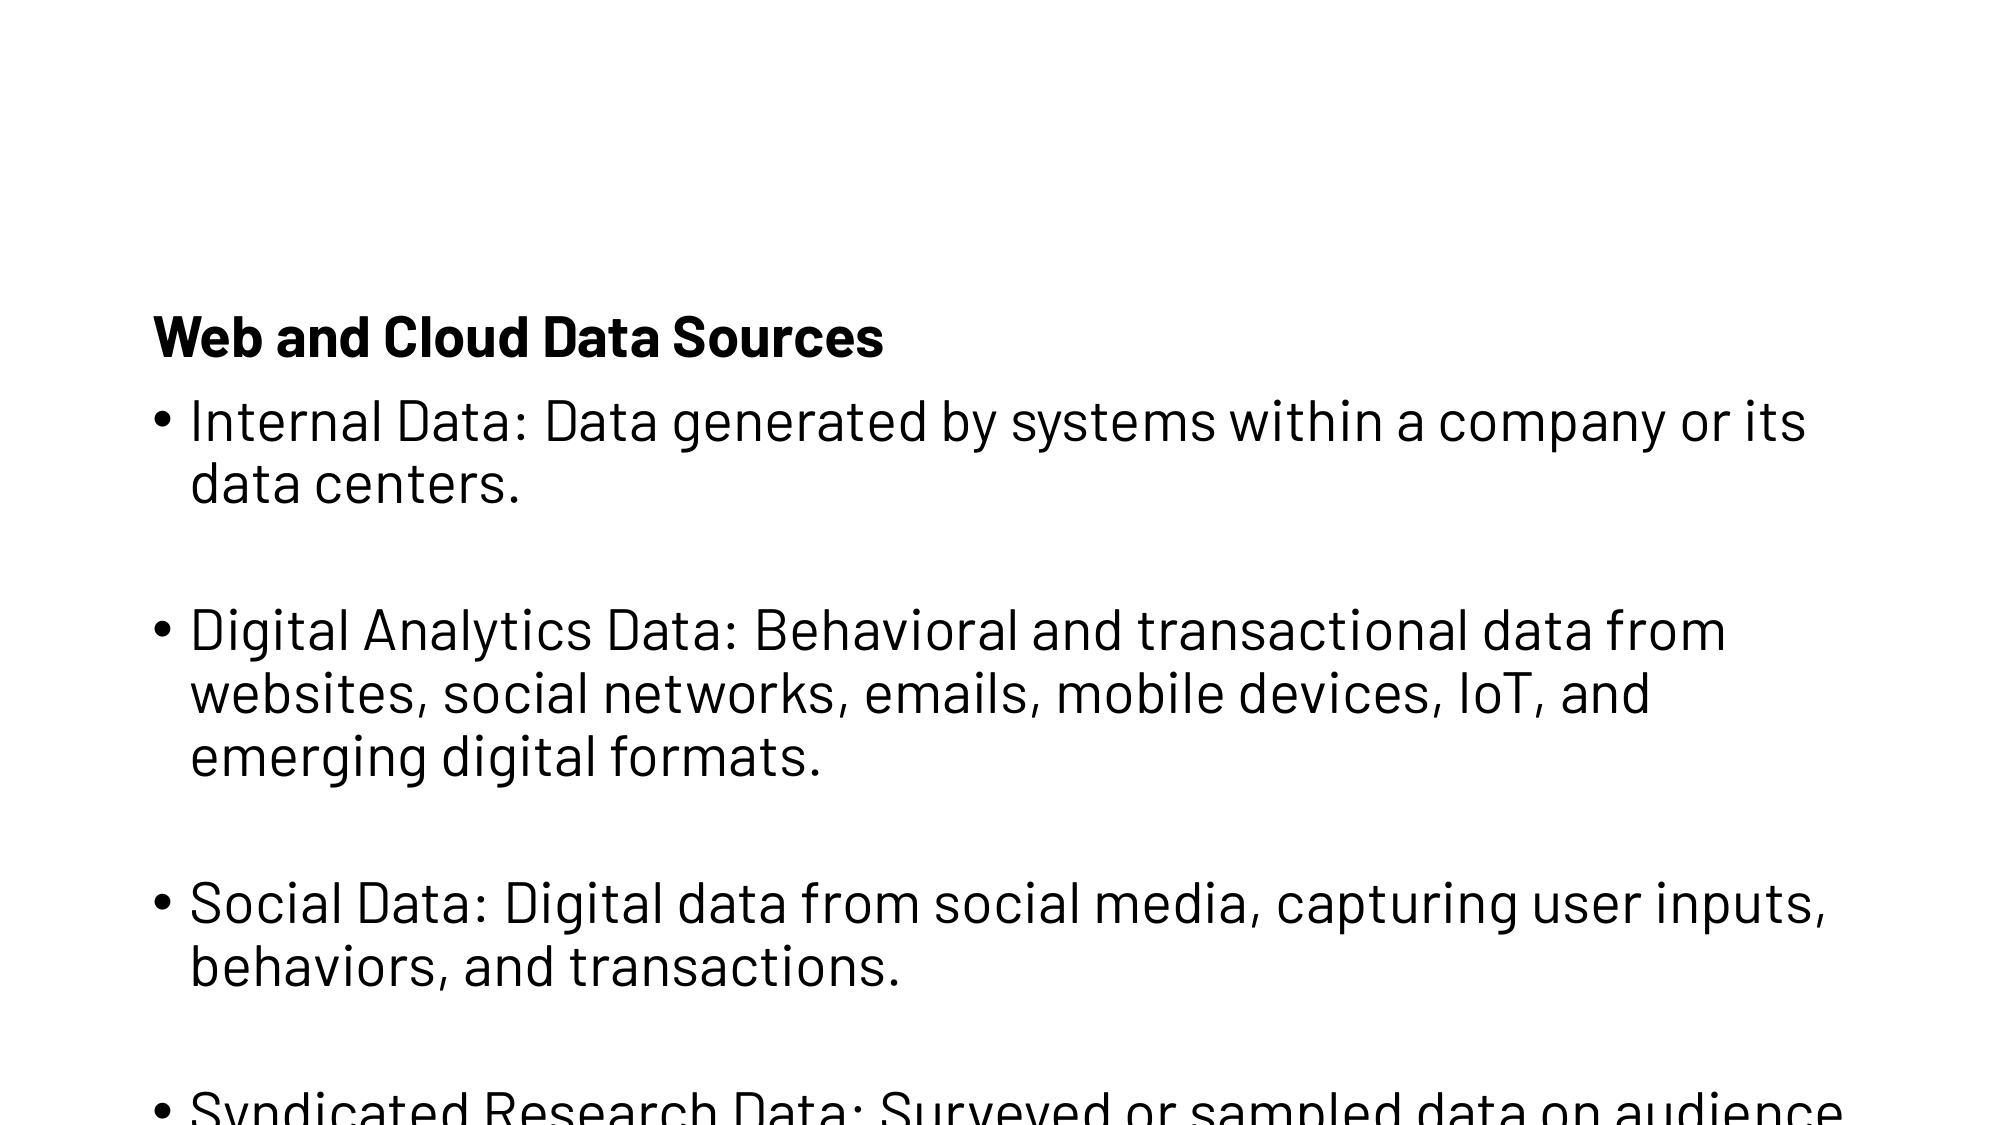

Web and Cloud Data Sources
Internal Data: Data generated by systems within a company or its data centers.
Digital Analytics Data: Behavioral and transactional data from websites, social networks, emails, mobile devices, IoT, and emerging digital formats.
Social Data: Digital data from social media, capturing user inputs, behaviors, and transactions.
Syndicated Research Data: Surveyed or sampled data on audience behaviors, attitudes, and beliefs.
Audience Data: Geographic and household-level information about specific populations.
Financial Data: Details on cash flow, investments, creditworthiness, and household financials from public and private sources.
B2B Data: Business-to-business (firmographic) data.
Specialized Research Data: Custom or primary research insights on audiences, customers, and prospects.
Television and Cable Data: Subscription-based records showing what content or ads viewers watched and when.